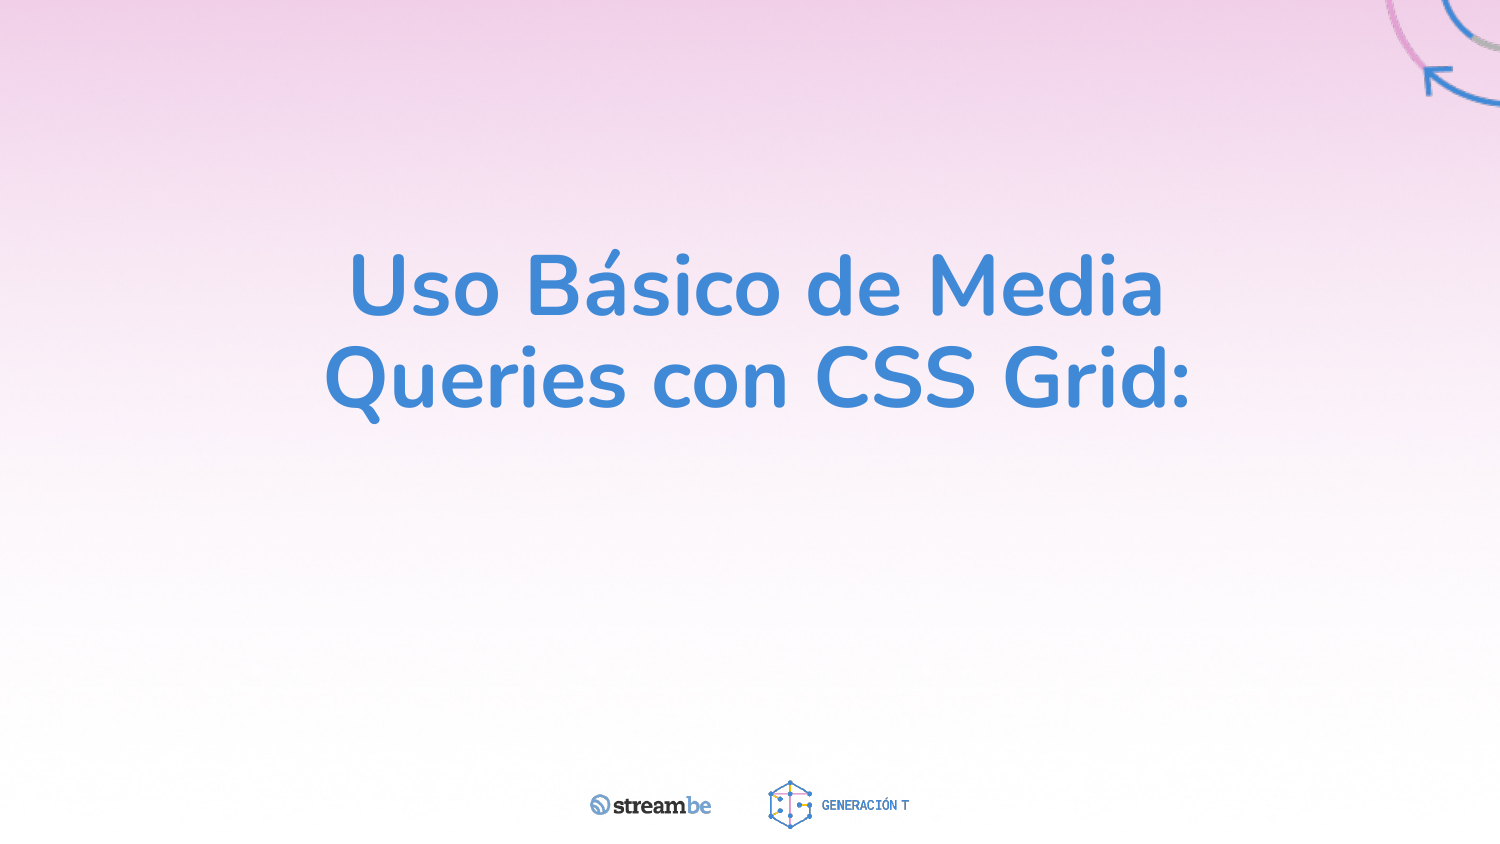

# Uso Básico de Media Queries con CSS Grid: